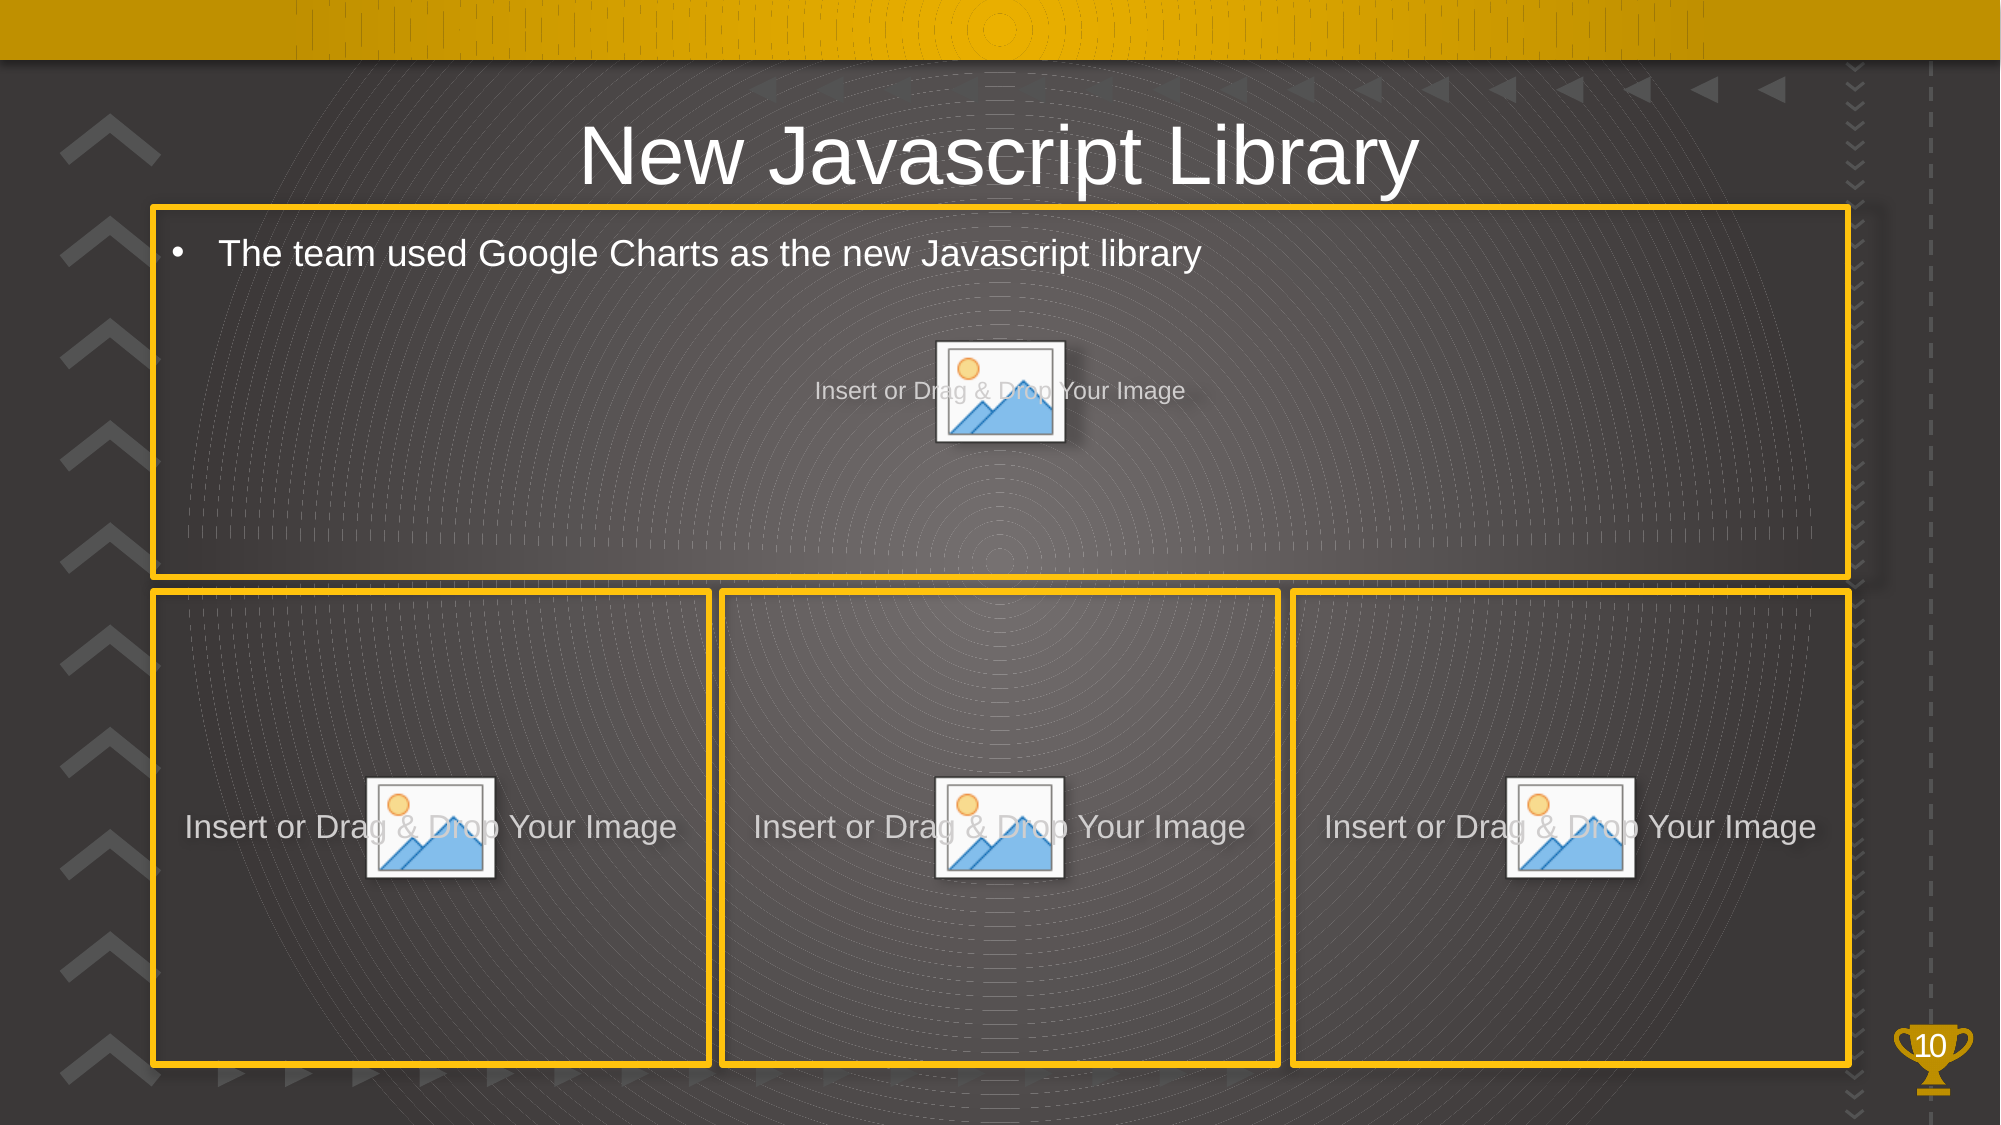

# New Javascript Library

The team used Google Charts as the new Javascript library

10